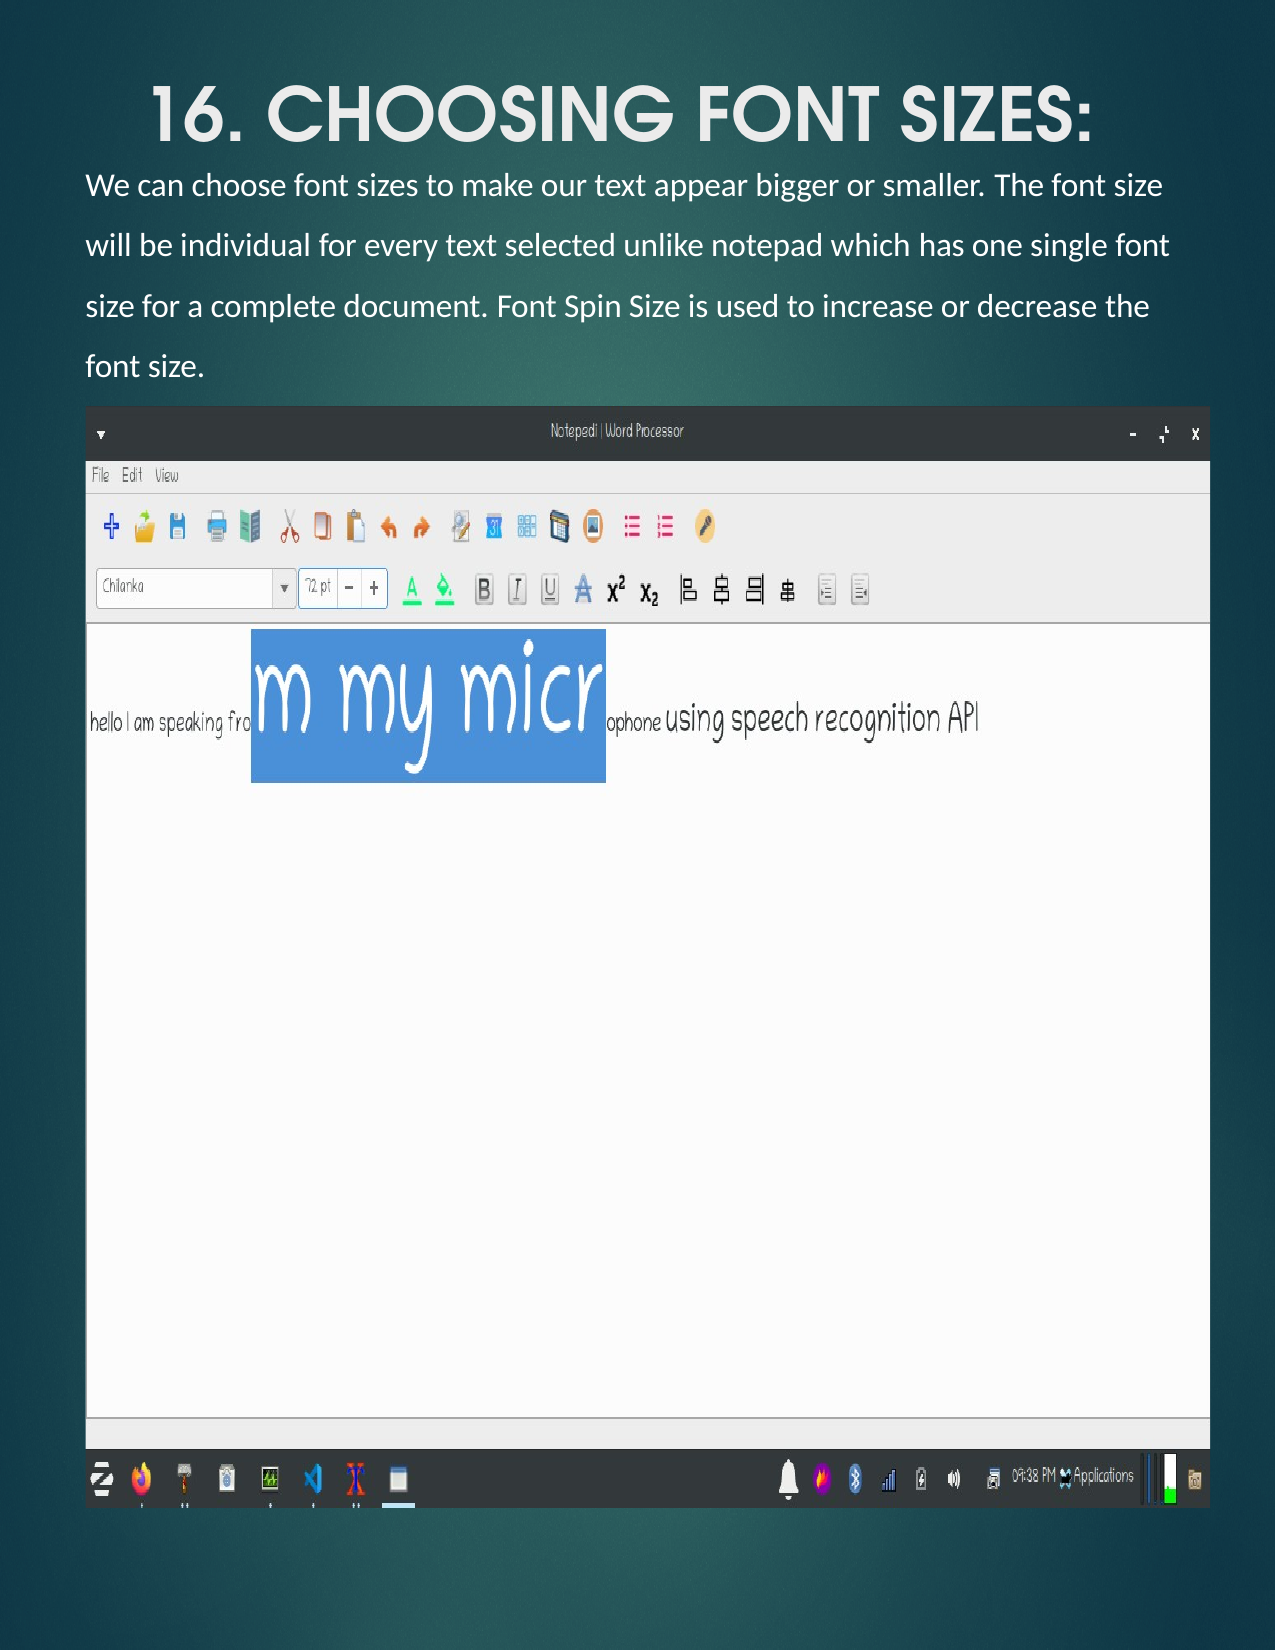

# 16. CHOOSING FONT SIZES:
We can choose font sizes to make our text appear bigger or smaller. The font size  will be individual for every text selected unlike notepad which has one single font  size for a complete document. Font Spin Size is used to increase or decrease the  font size.